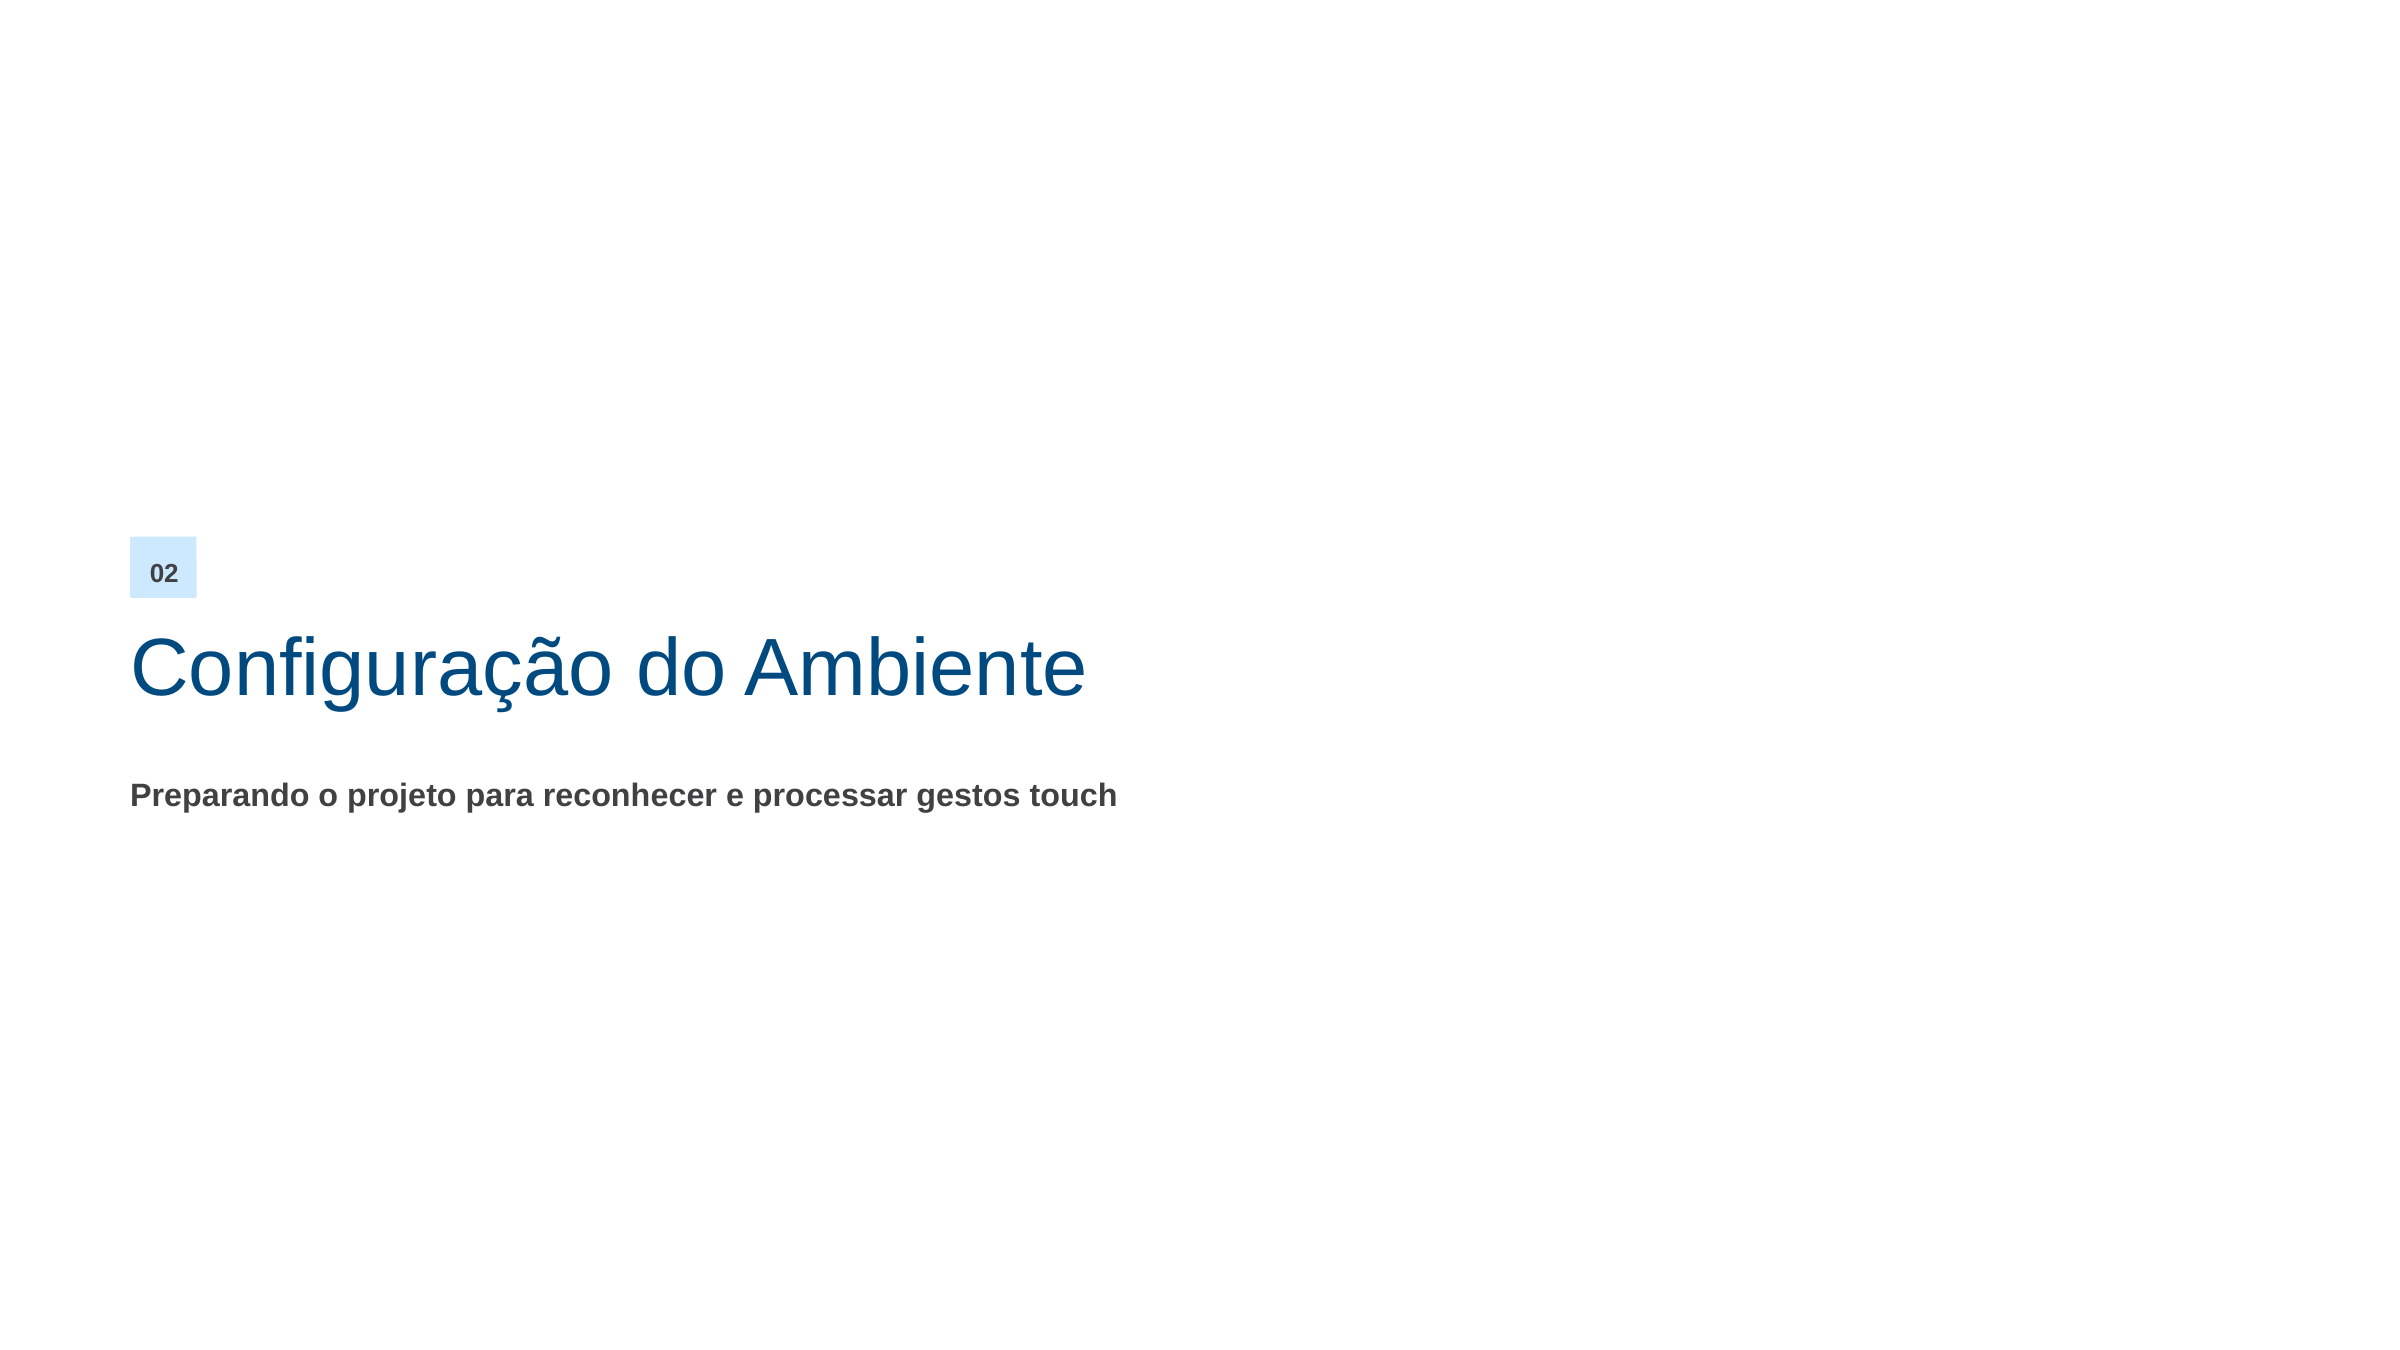

02
Configuração do Ambiente
Preparando o projeto para reconhecer e processar gestos touch